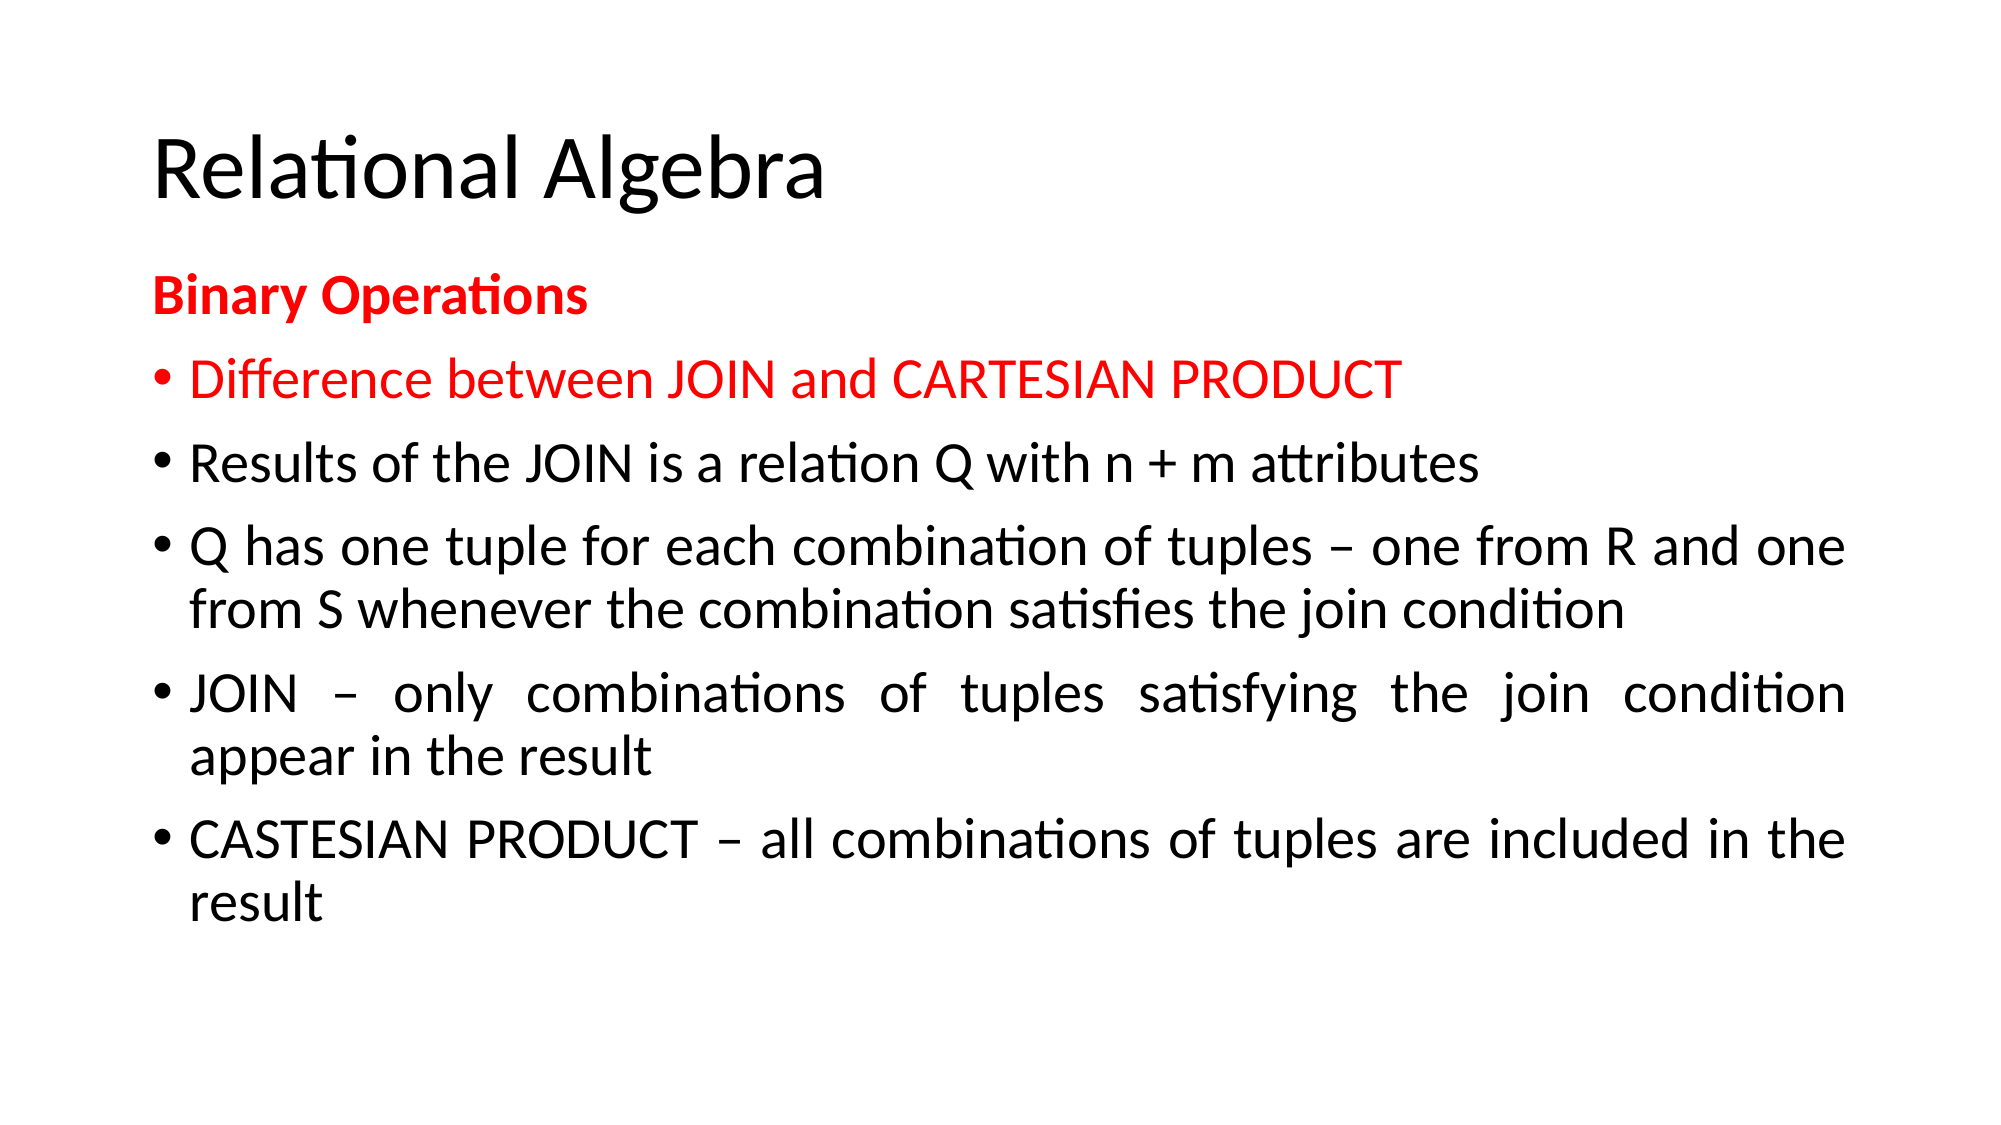

# Relational Algebra
Binary Operations
Difference between JOIN and CARTESIAN PRODUCT
Results of the JOIN is a relation Q with n + m attributes
Q has one tuple for each combination of tuples – one from R and one from S whenever the combination satisfies the join condition
JOIN – only combinations of tuples satisfying the join condition appear in the result
CASTESIAN PRODUCT – all combinations of tuples are included in the result